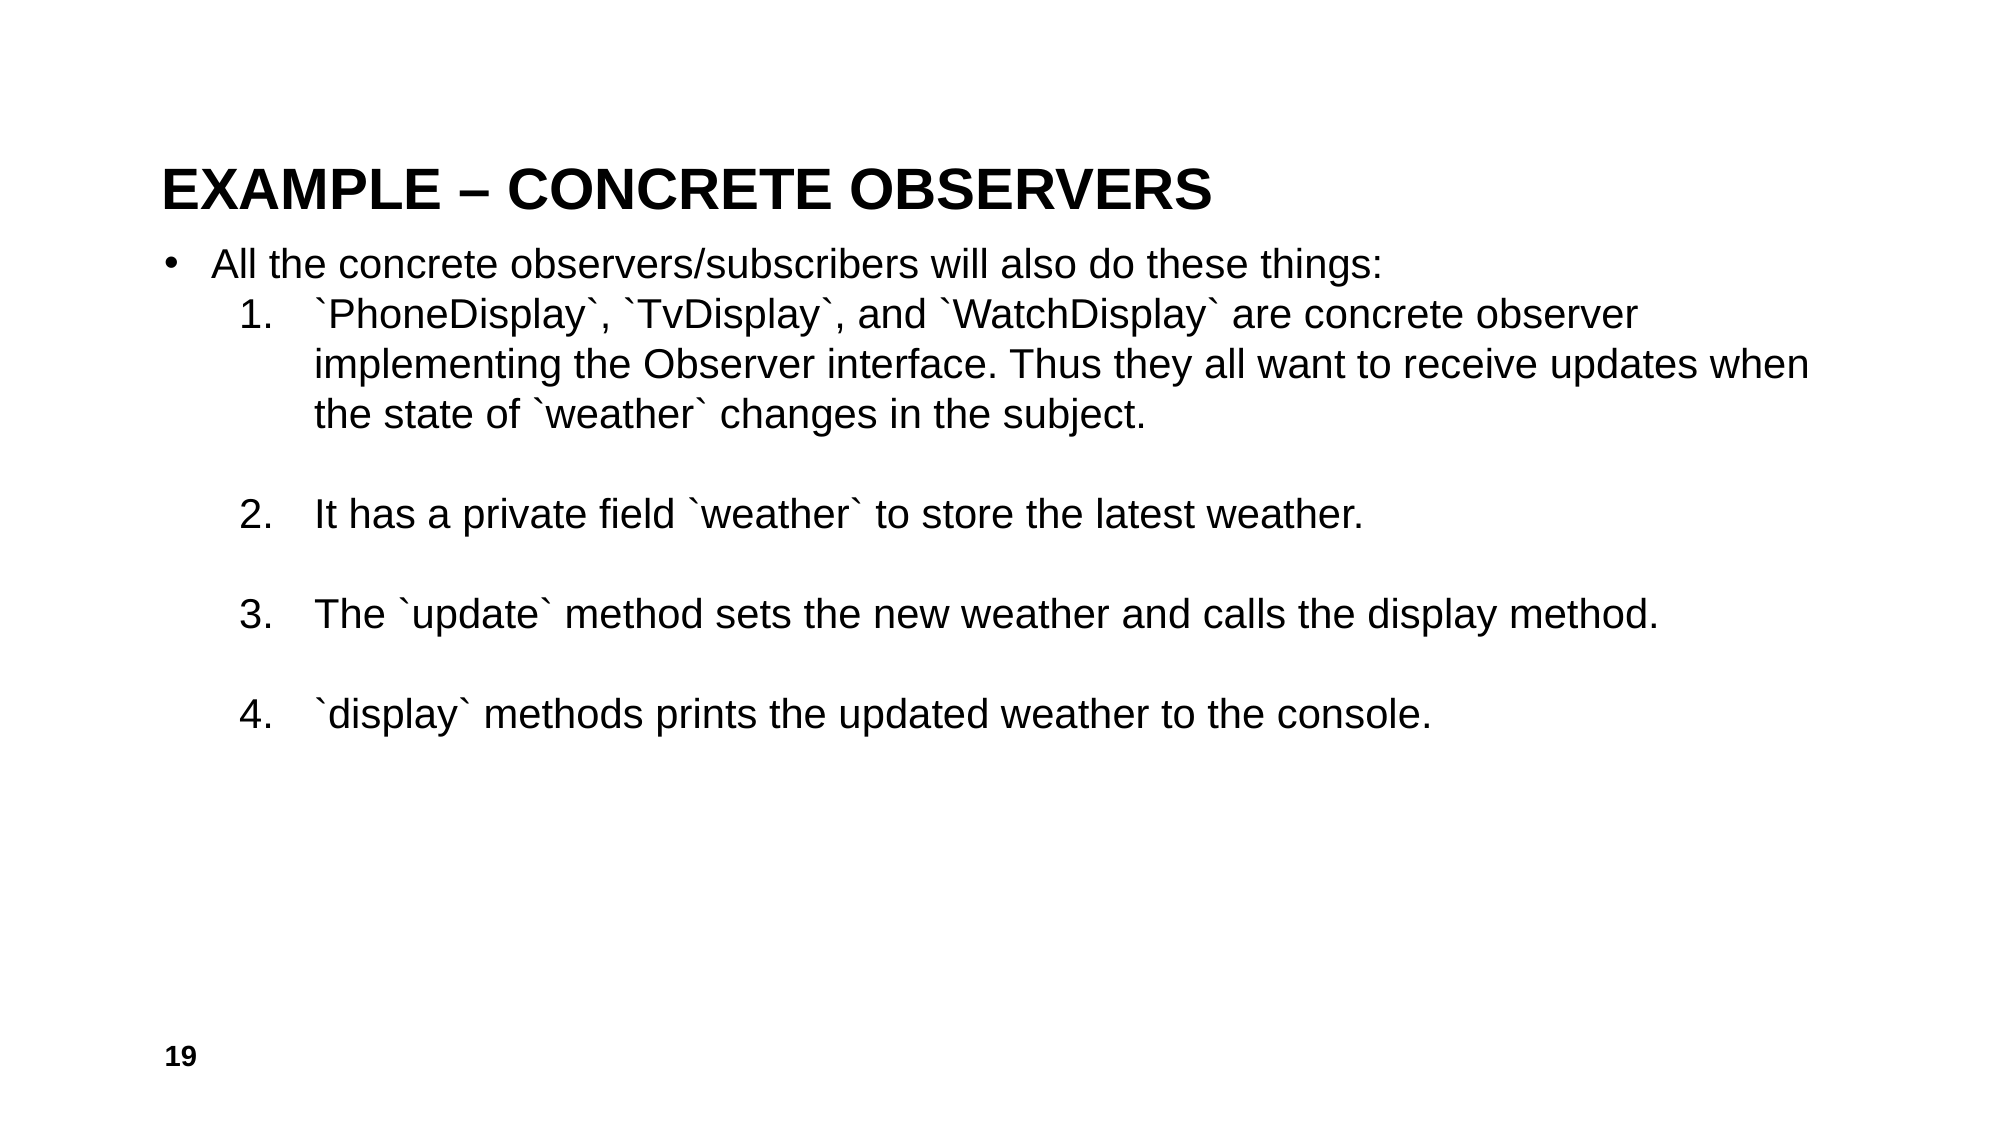

# Example – Concrete Observers
All the concrete observers/subscribers will also do these things:
`PhoneDisplay`, `TvDisplay`, and `WatchDisplay` are concrete observer implementing the Observer interface. Thus they all want to receive updates when the state of `weather` changes in the subject.

It has a private field `weather` to store the latest weather.

The `update` method sets the new weather and calls the display method.

`display` methods prints the updated weather to the console.
19